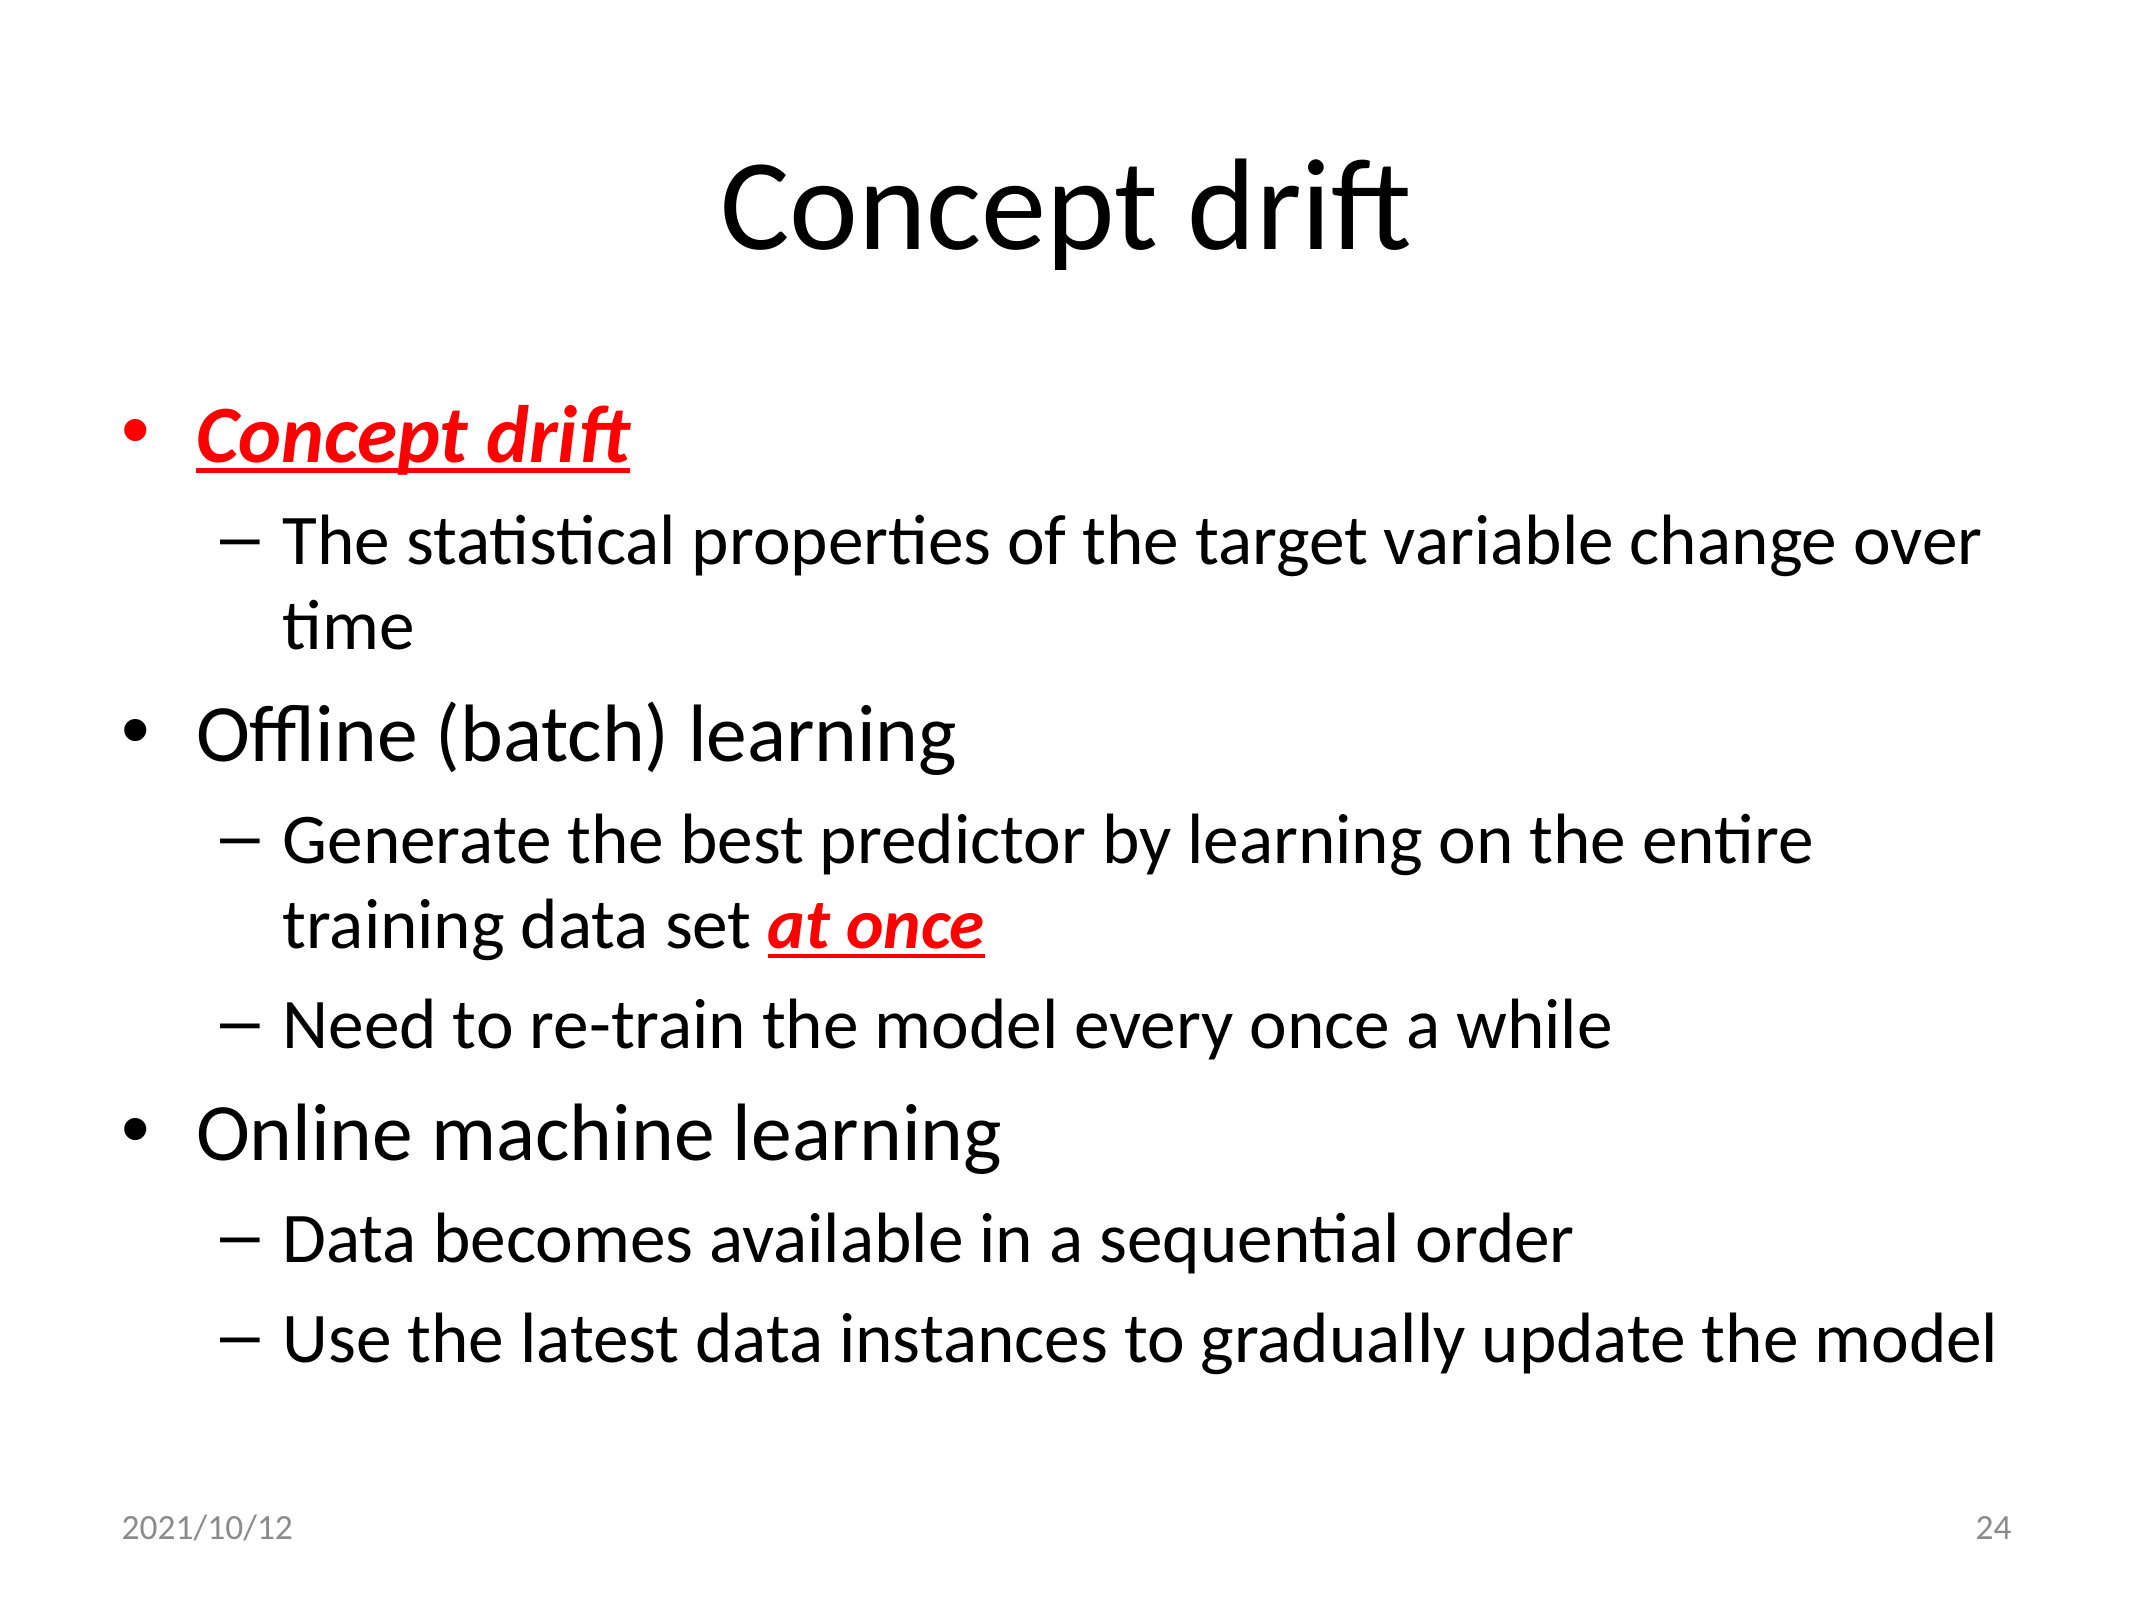

# Concept drift
Concept drift
The statistical properties of the target variable change over time
Offline (batch) learning
Generate the best predictor by learning on the entire training data set at once
Need to re-train the model every once a while
Online machine learning
Data becomes available in a sequential order
Use the latest data instances to gradually update the model
2021/10/12
24